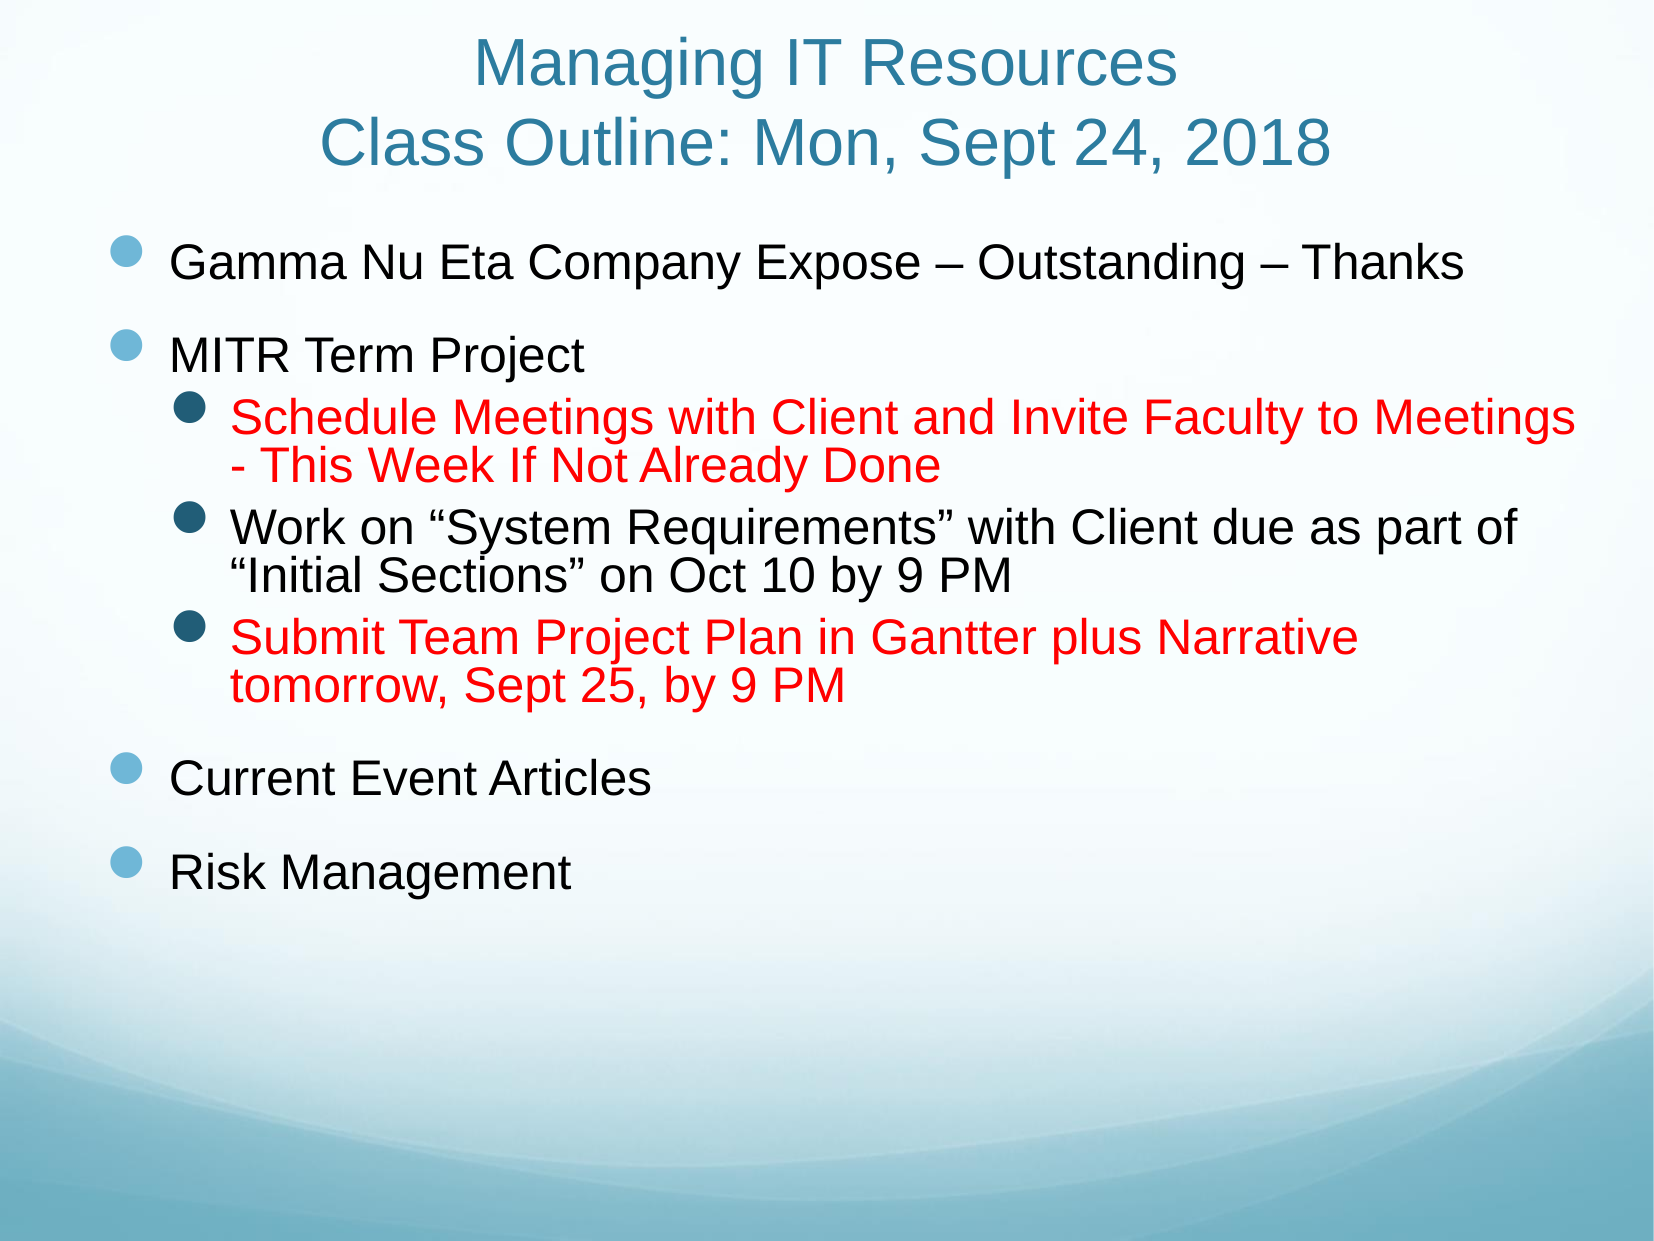

# Managing IT Resources Class Outline: Mon, Sept 24, 2018
Gamma Nu Eta Company Expose – Outstanding – Thanks
MITR Term Project
Schedule Meetings with Client and Invite Faculty to Meetings - This Week If Not Already Done
Work on “System Requirements” with Client due as part of “Initial Sections” on Oct 10 by 9 PM
Submit Team Project Plan in Gantter plus Narrative tomorrow, Sept 25, by 9 PM
Current Event Articles
Risk Management